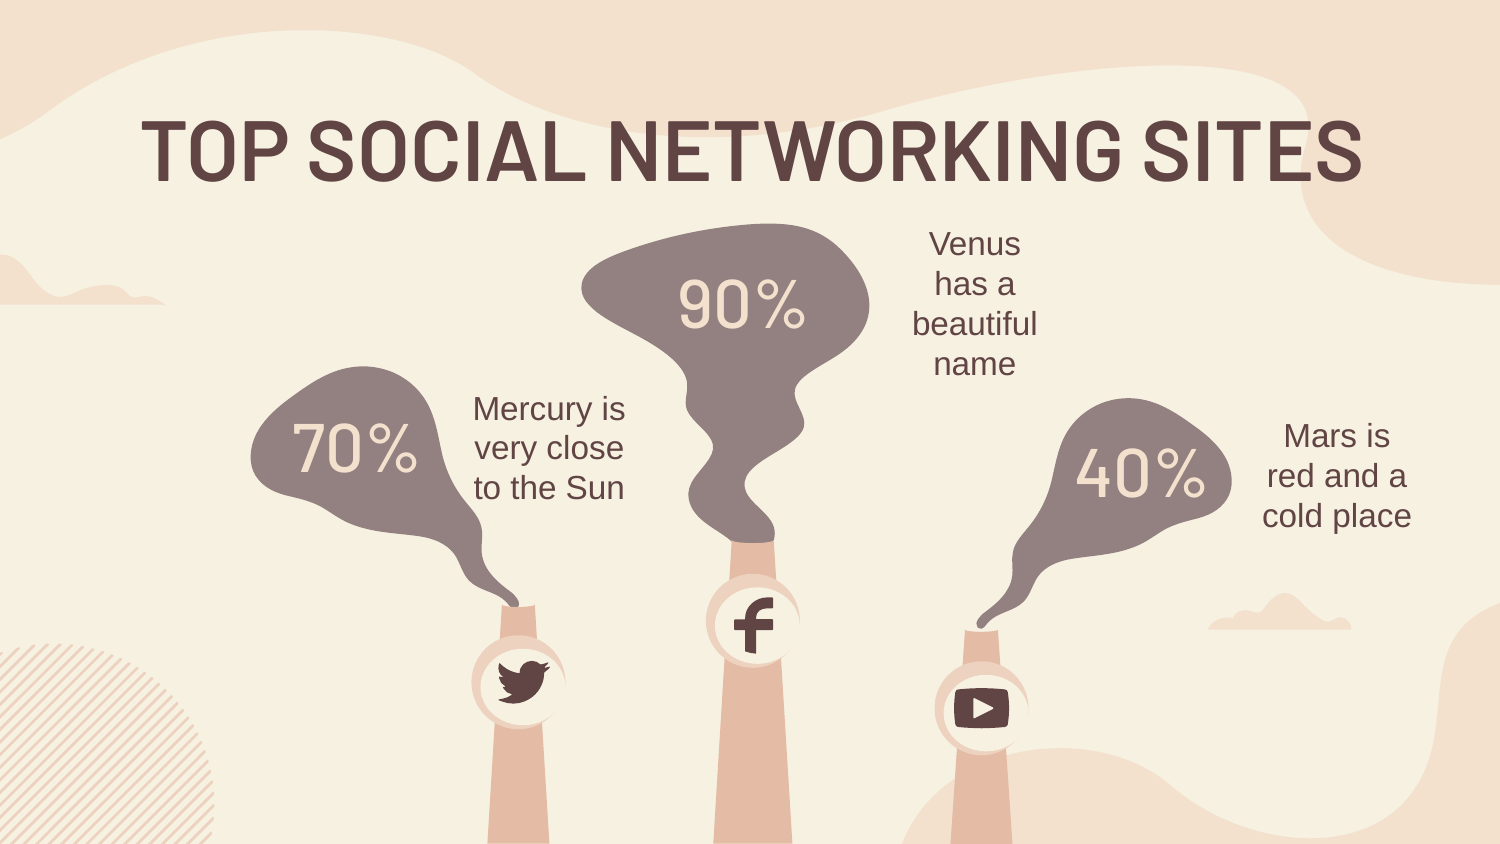

# TOP SOCIAL NETWORKING SITES

Venus has a beautiful name
90%

Mercury is very close to the Sun
70%
40%
Mars is red and a cold place